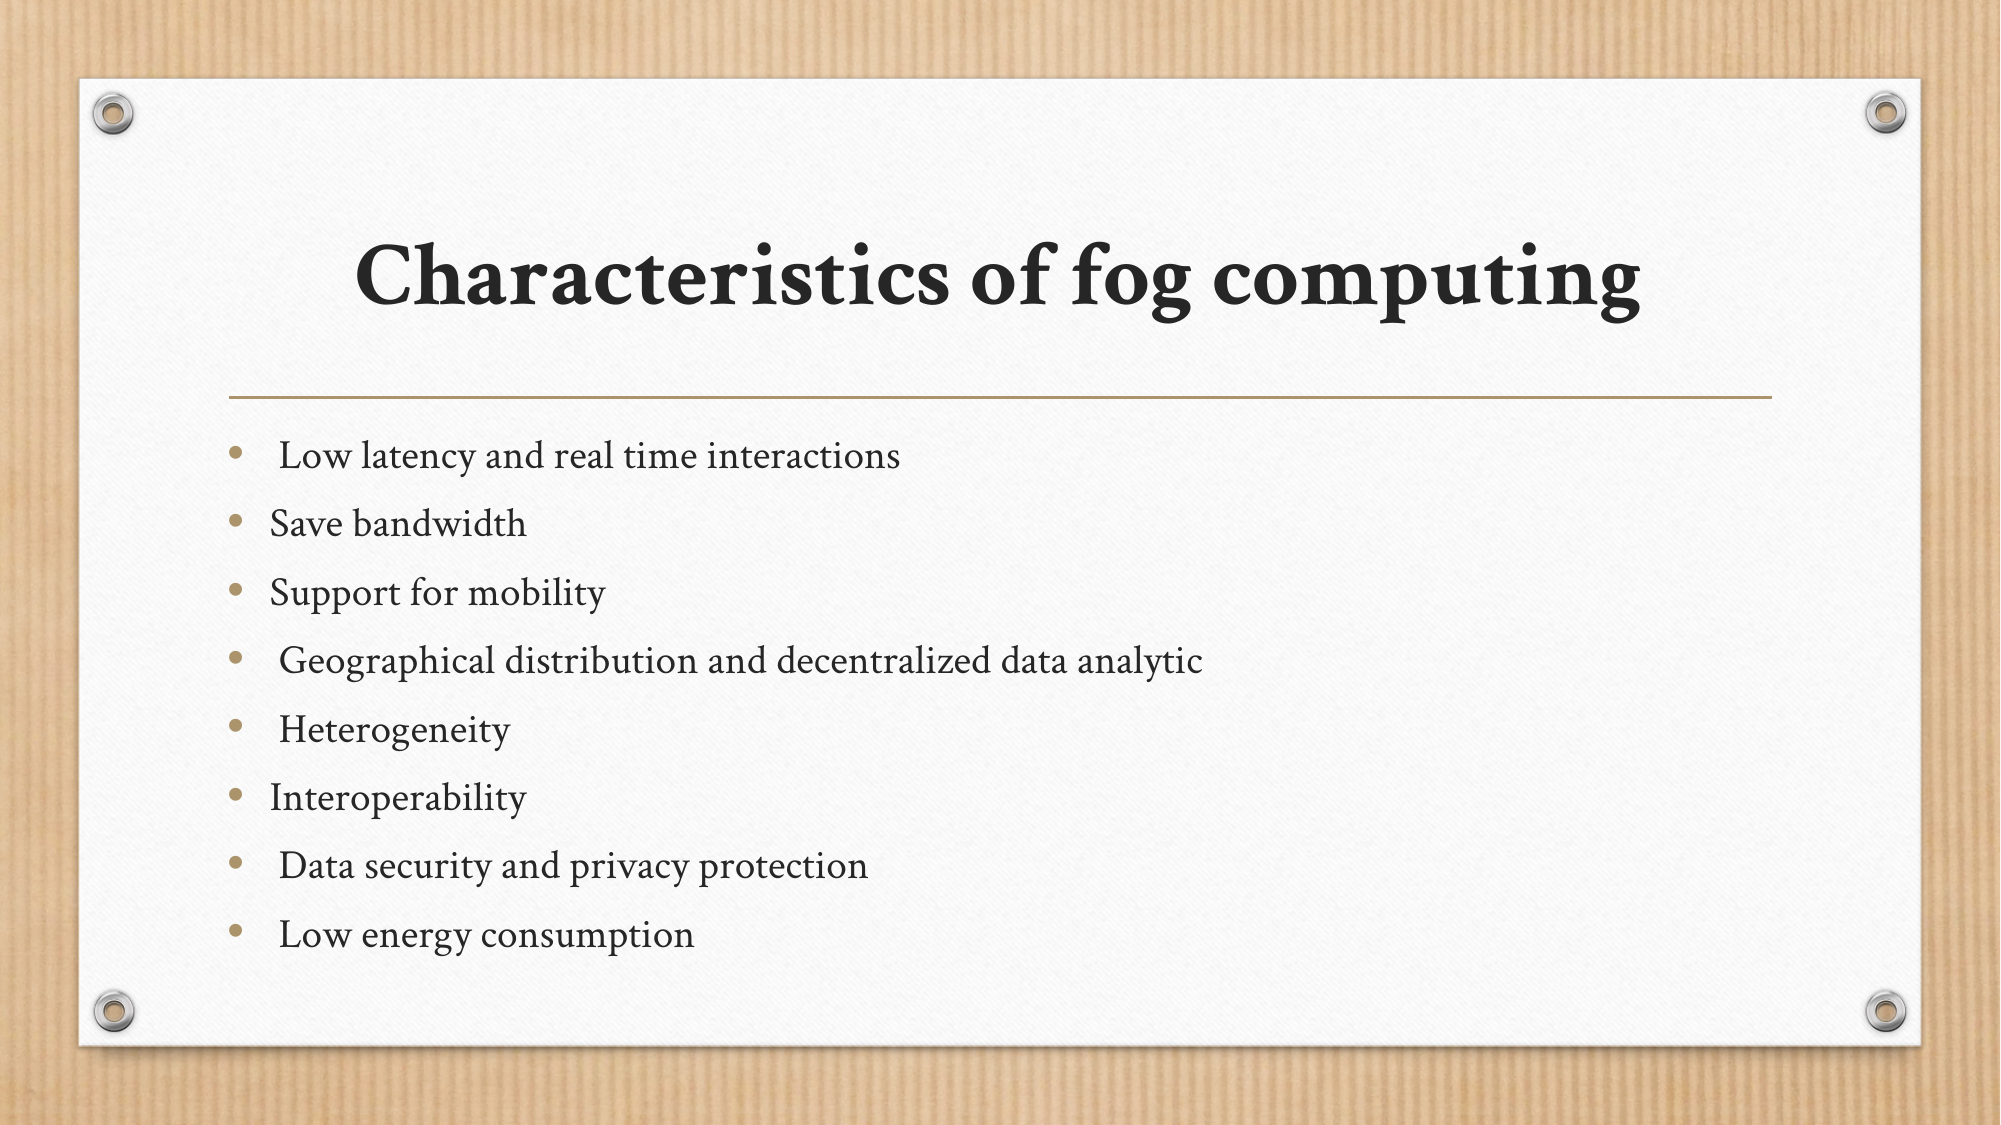

# Characteristics of fog computing
 Low latency and real time interactions
Save bandwidth
Support for mobility
 Geographical distribution and decentralized data analytic
 Heterogeneity
Interoperability
 Data security and privacy protection
 Low energy consumption